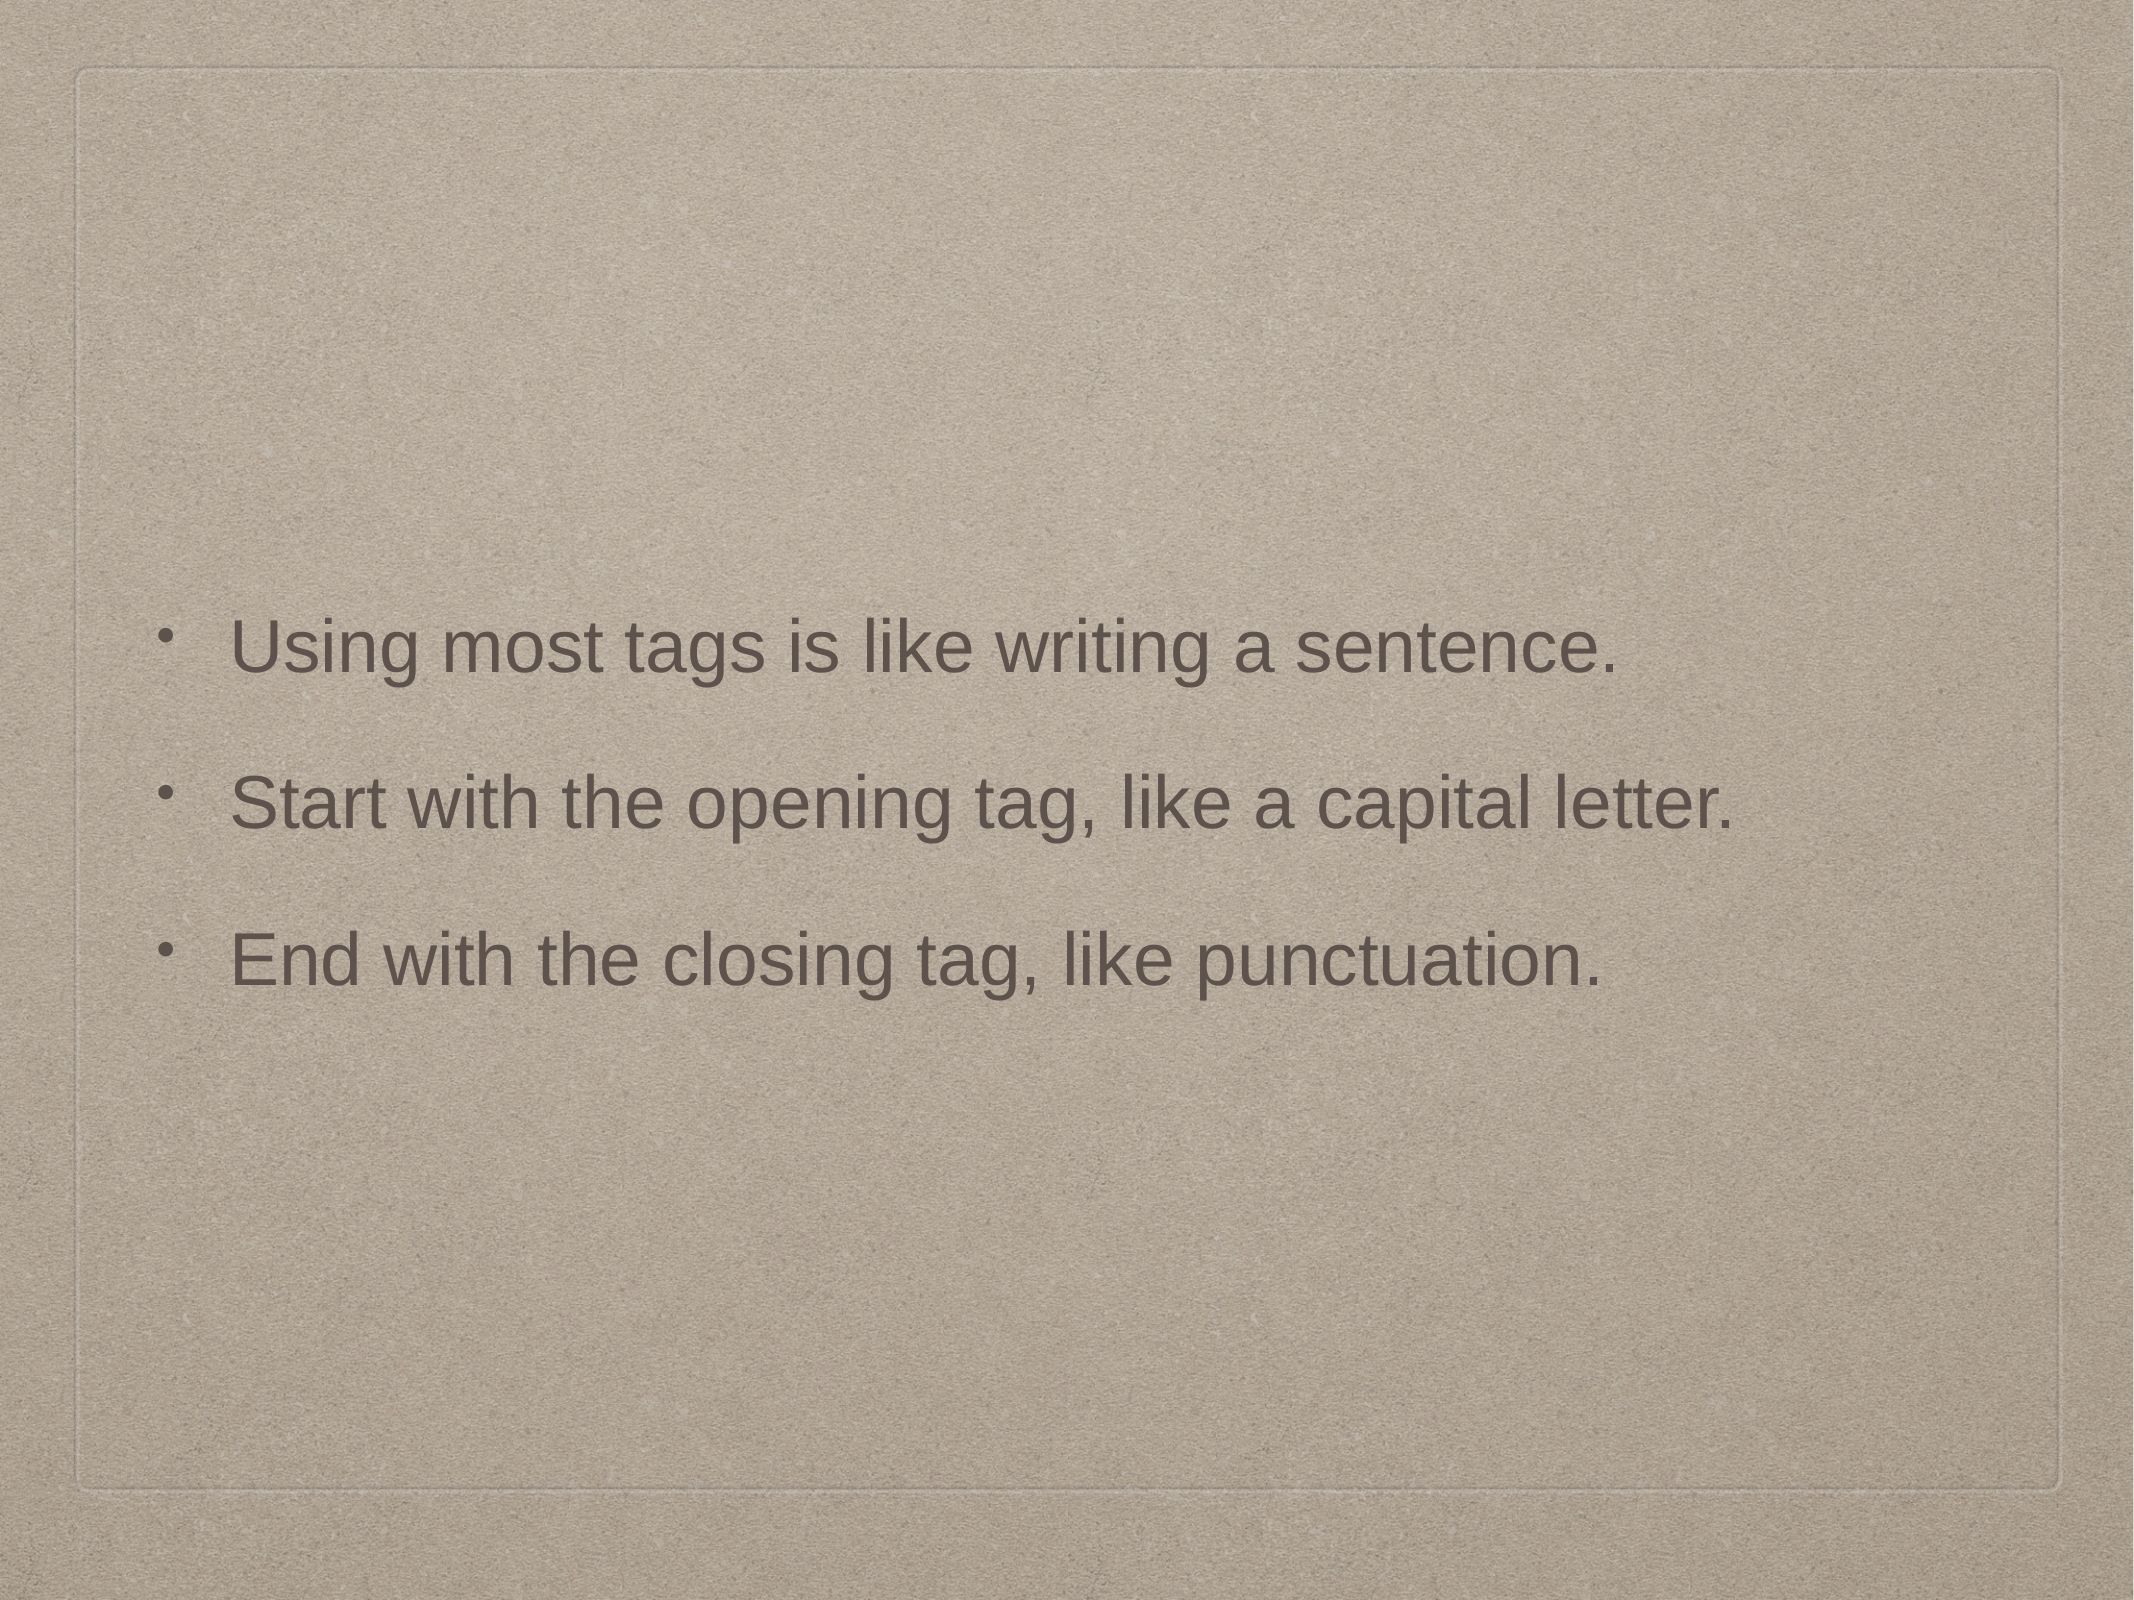

Using most tags is like writing a sentence.
Start with the opening tag, like a capital letter.
End with the closing tag, like punctuation.